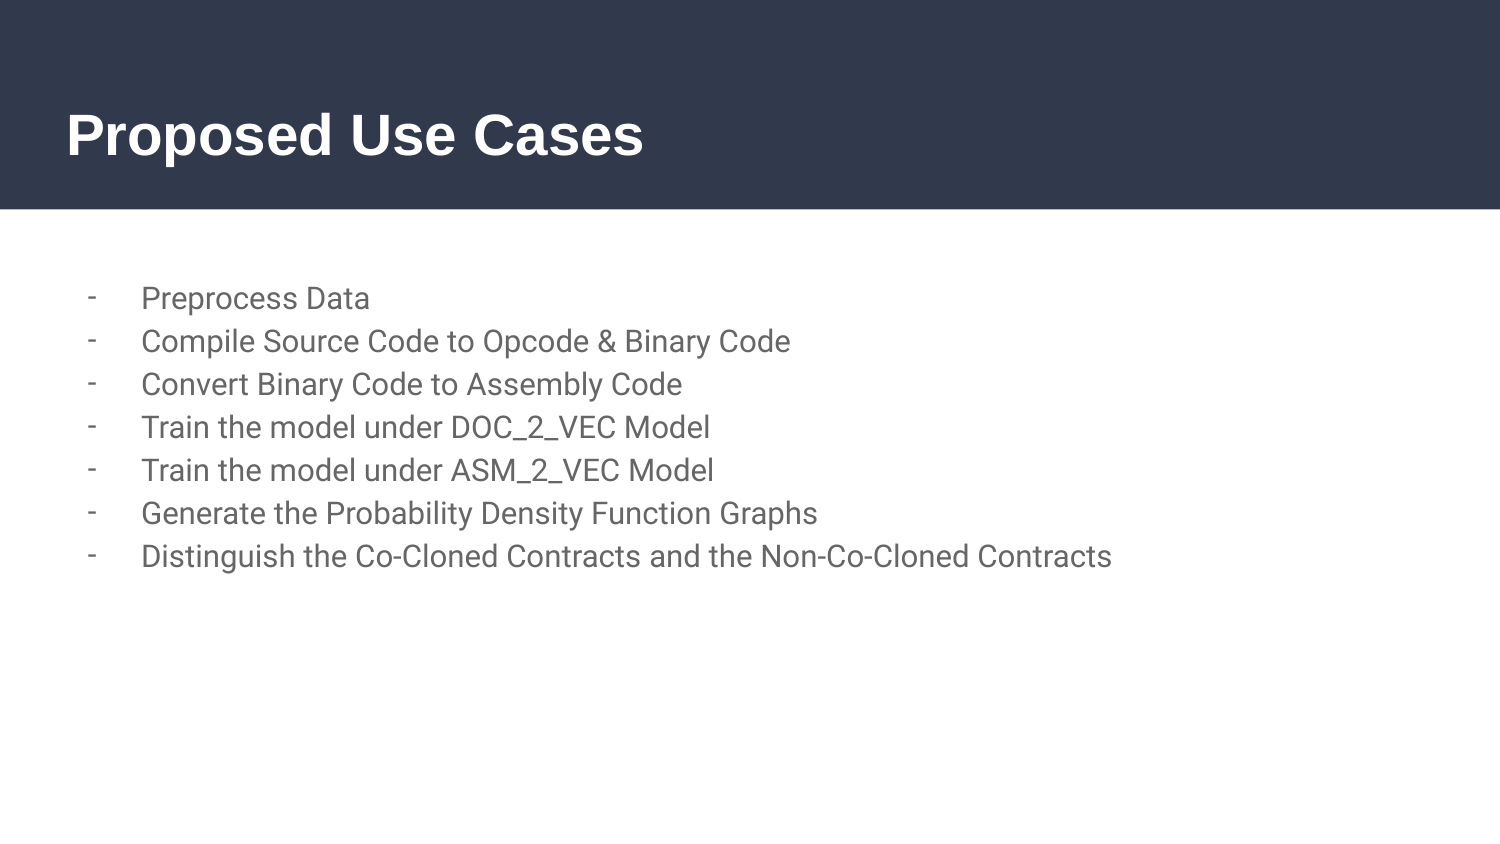

# Proposed Use Cases
Preprocess Data
Compile Source Code to Opcode & Binary Code
Convert Binary Code to Assembly Code
Train the model under DOC_2_VEC Model
Train the model under ASM_2_VEC Model
Generate the Probability Density Function Graphs
Distinguish the Co-Cloned Contracts and the Non-Co-Cloned Contracts